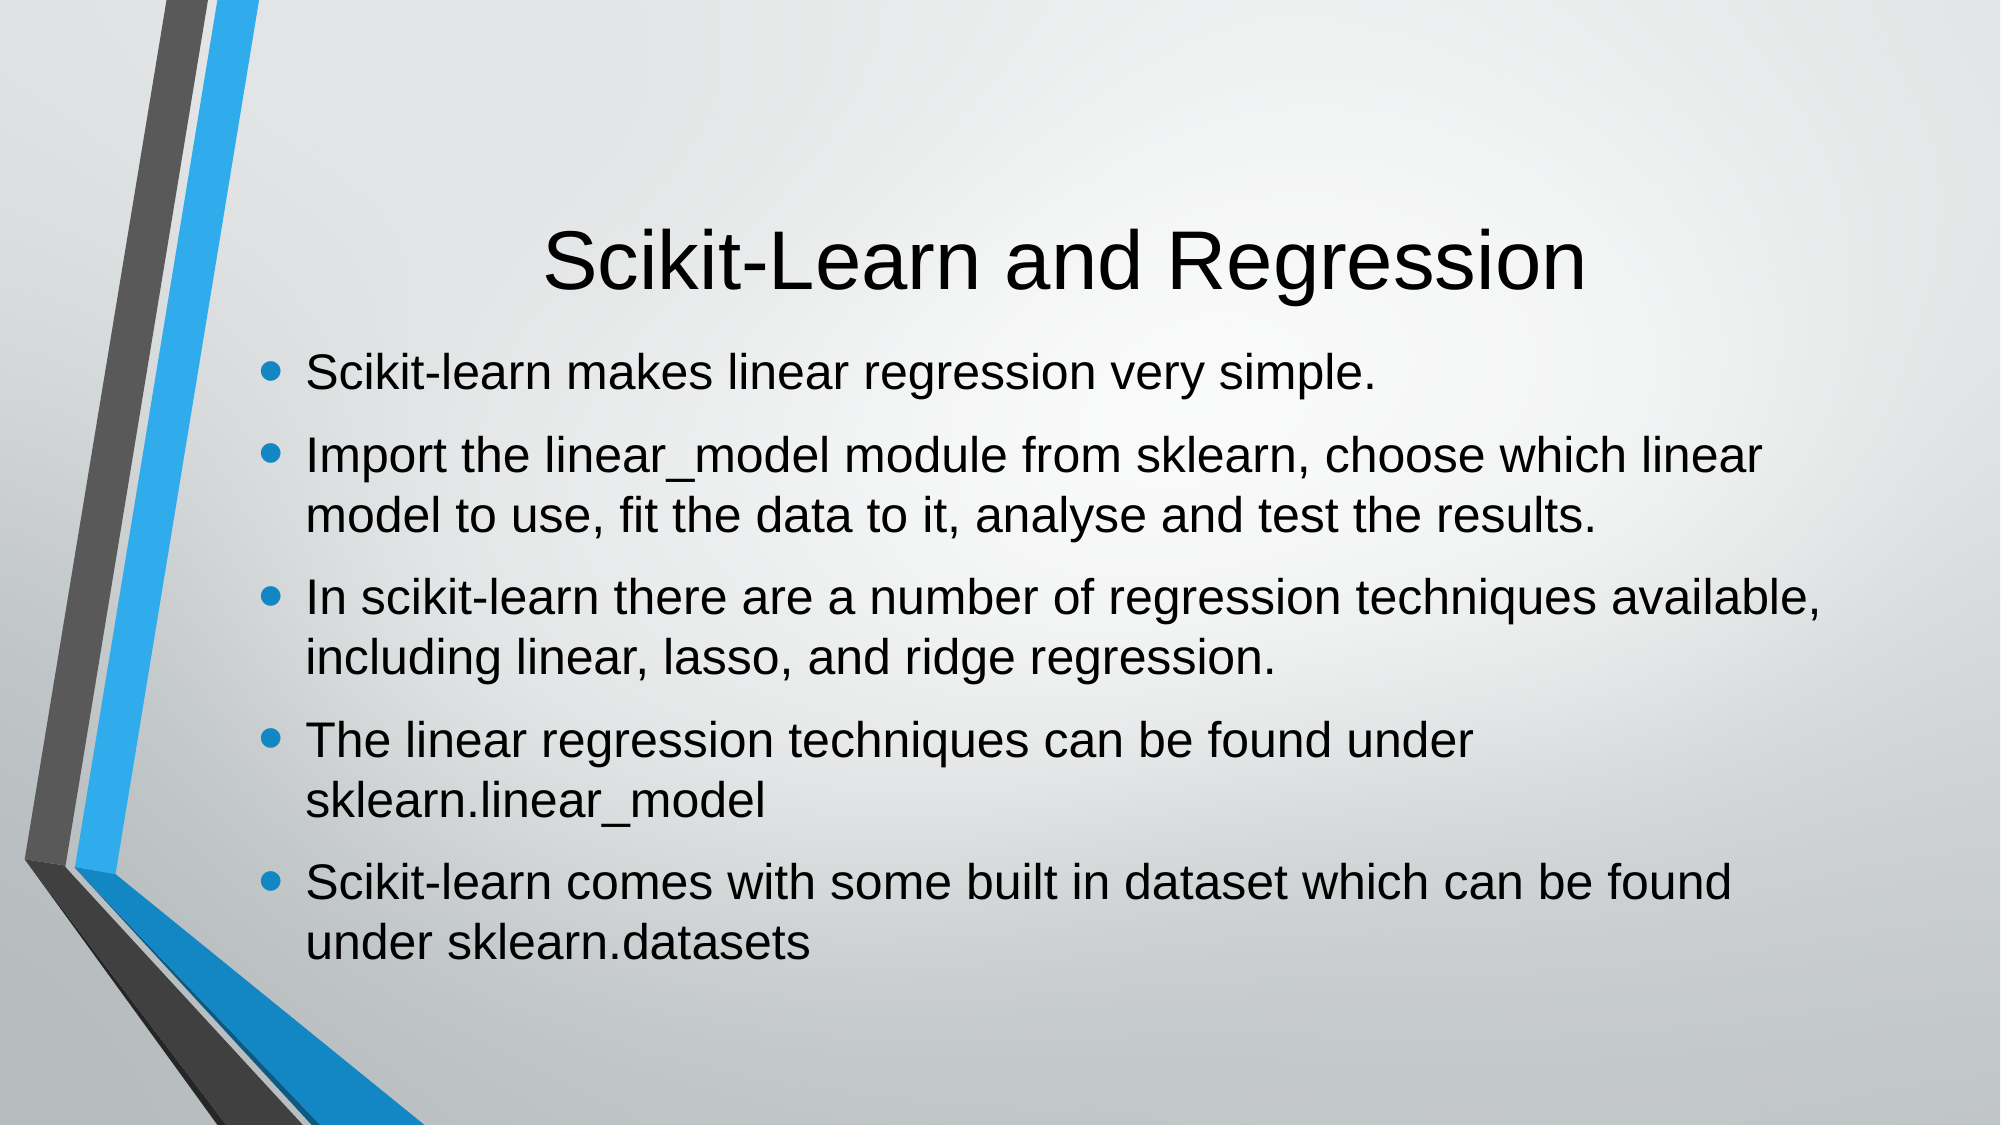

# Scikit-Learn and Regression
Scikit-learn makes linear regression very simple.
Import the linear_model module from sklearn, choose which linear model to use, fit the data to it, analyse and test the results.
In scikit-learn there are a number of regression techniques available, including linear, lasso, and ridge regression.
The linear regression techniques can be found under sklearn.linear_model
Scikit-learn comes with some built in dataset which can be found under sklearn.datasets